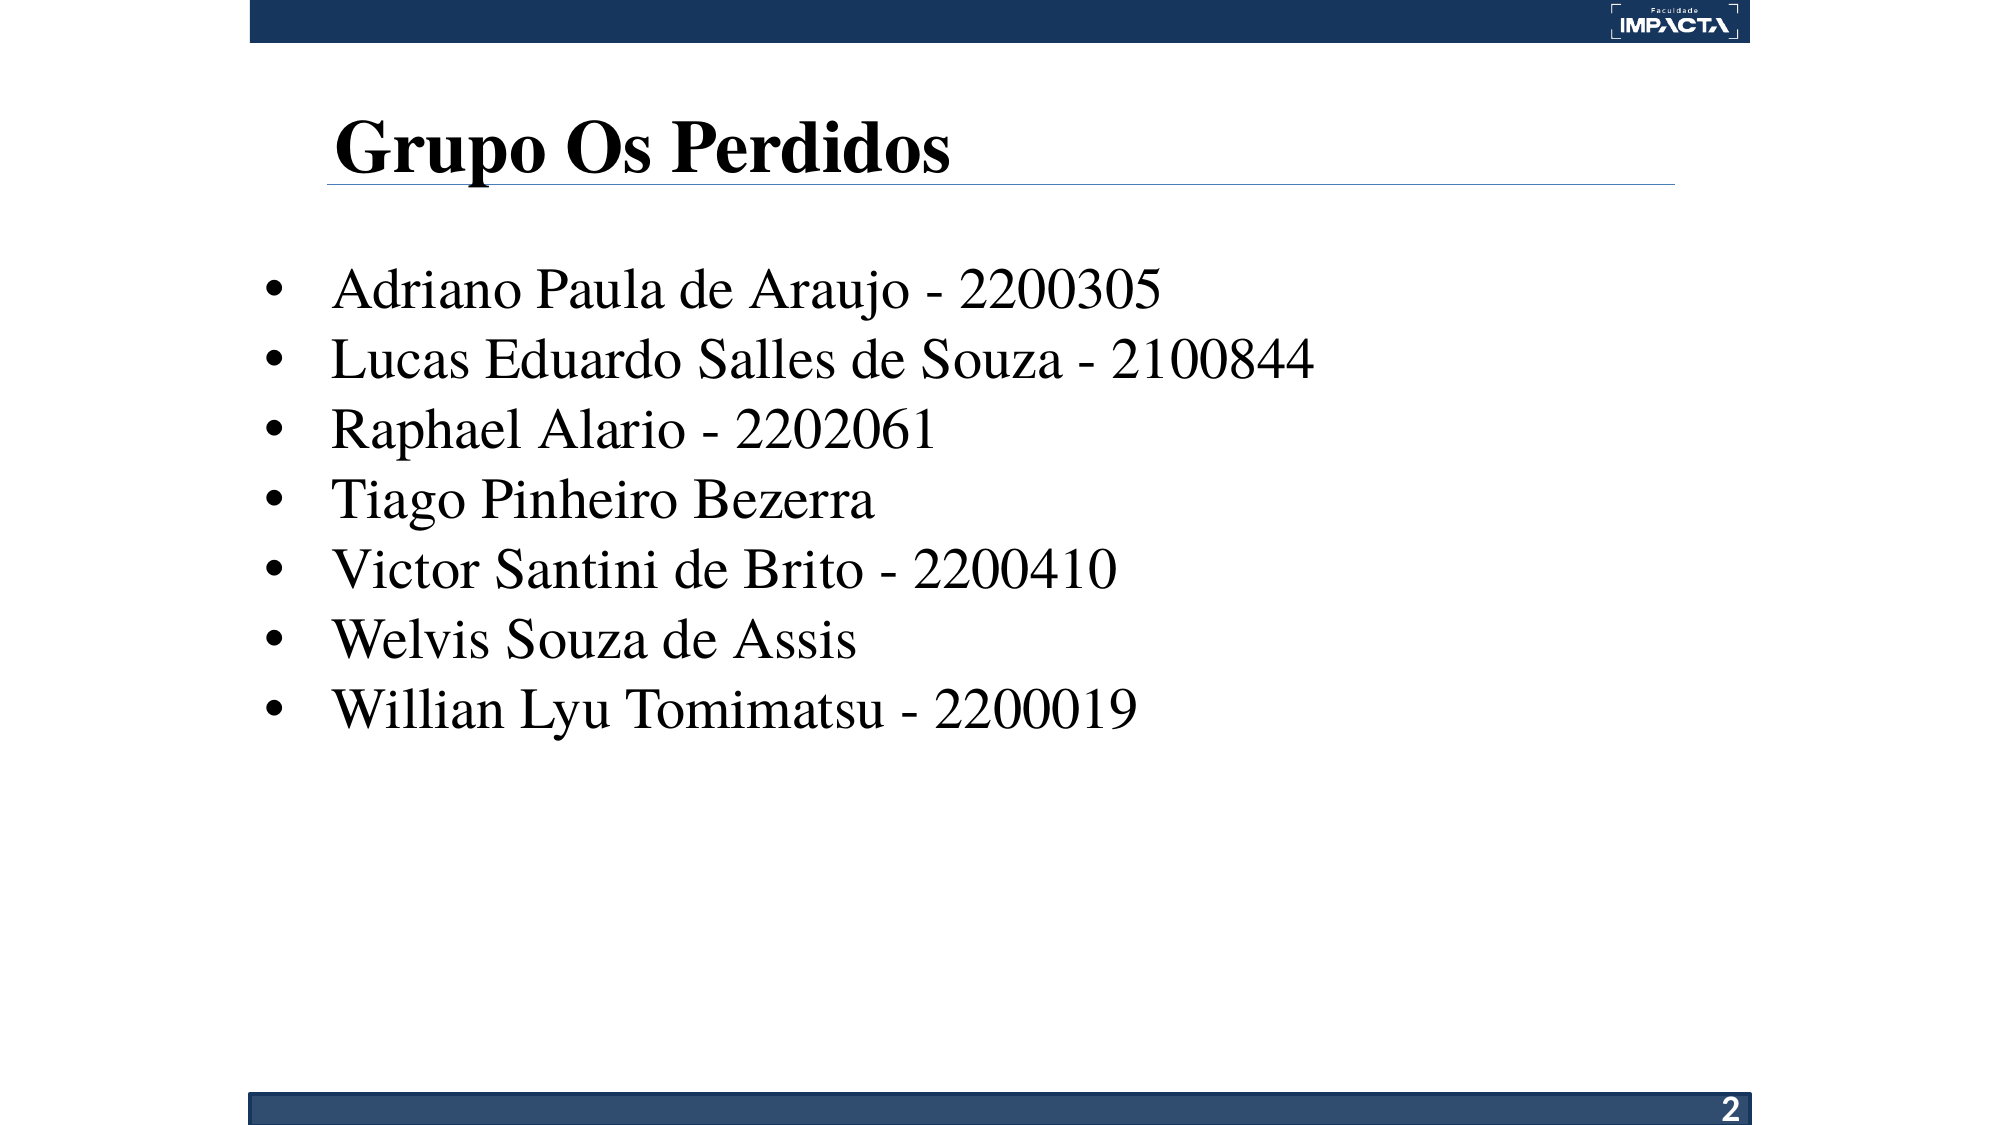

# Grupo Os Perdidos
Adriano Paula de Araujo - 2200305
Lucas Eduardo Salles de Souza - 2100844
Raphael Alario - 2202061
Tiago Pinheiro Bezerra
Victor Santini de Brito - 2200410
Welvis Souza de Assis
Willian Lyu Tomimatsu - 2200019
2